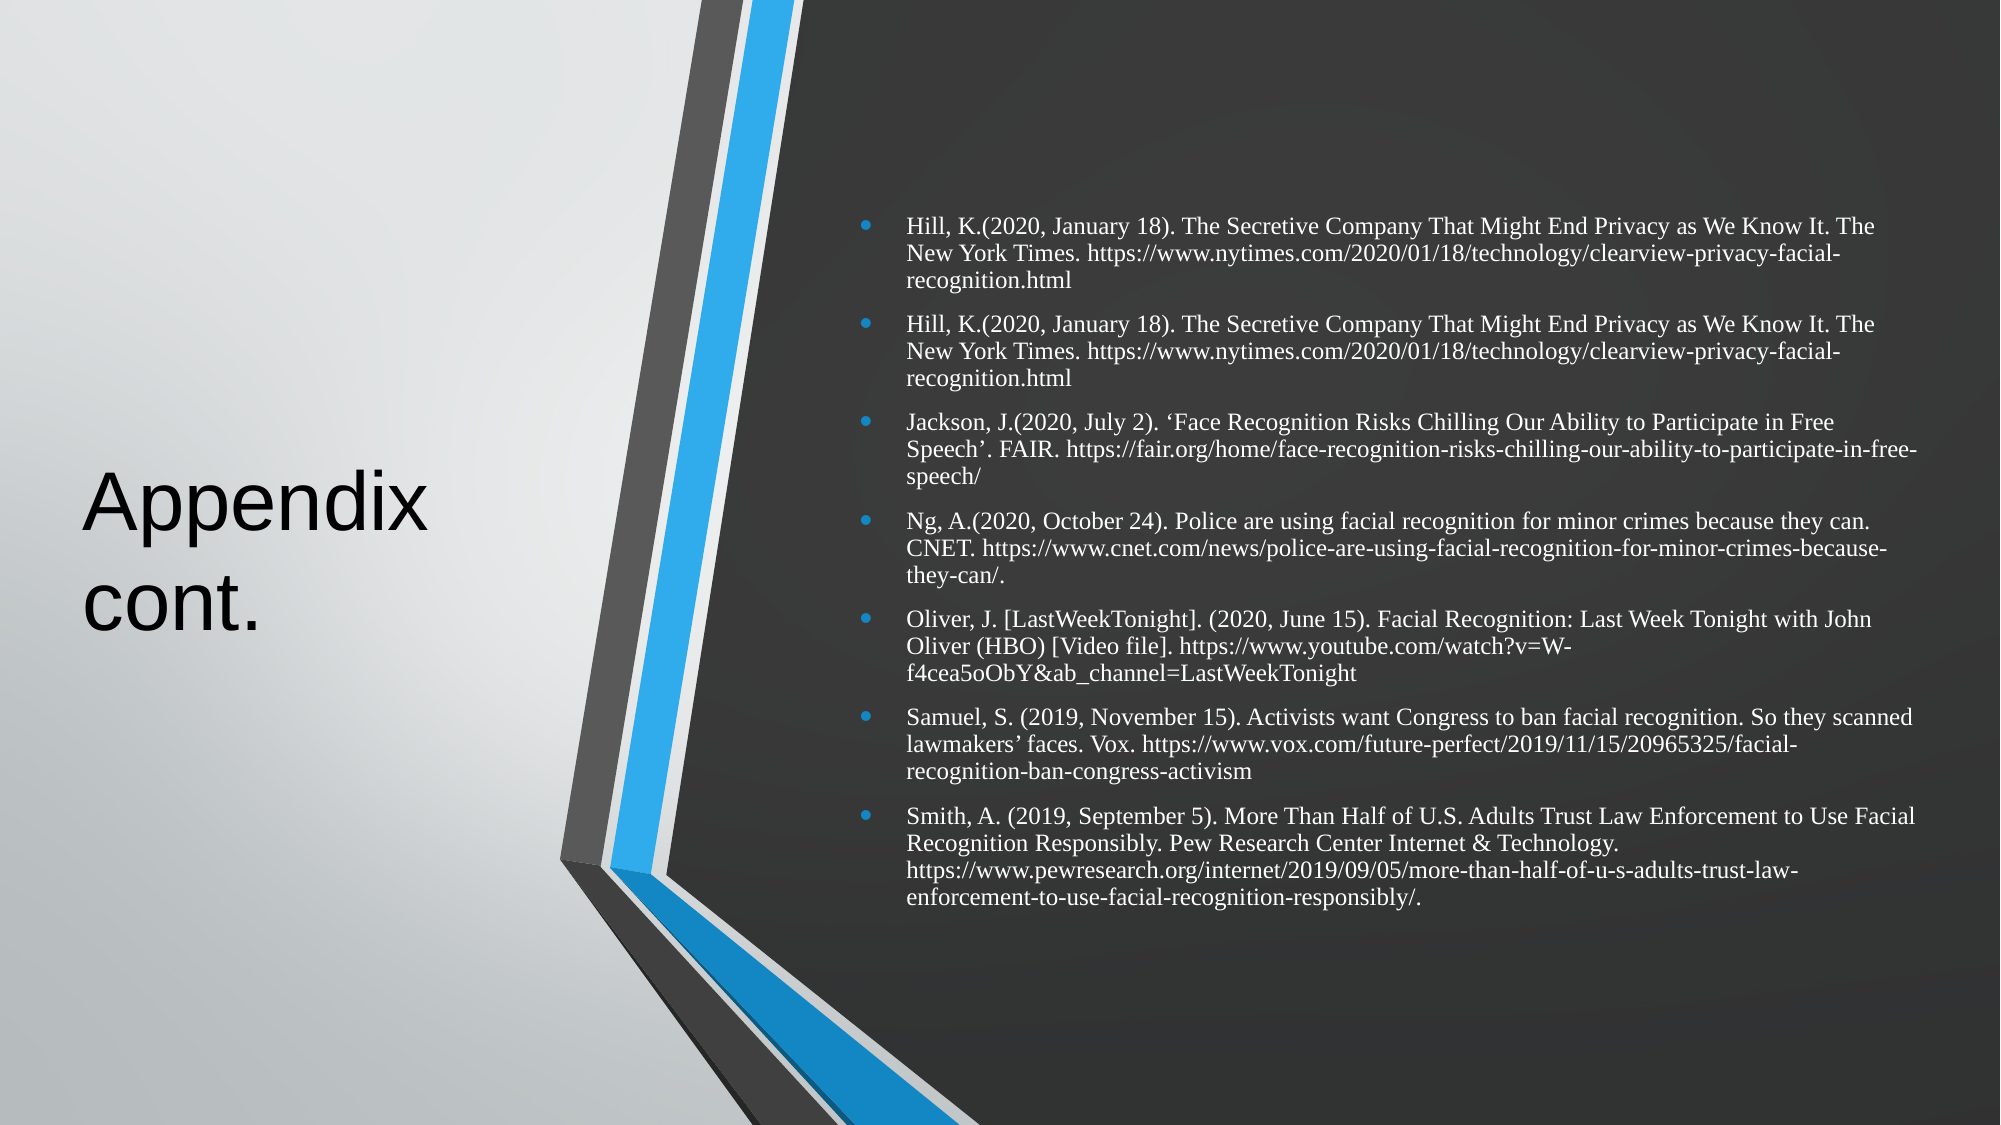

# Appendix cont.
Hill, K.(2020, January 18). The Secretive Company That Might End Privacy as We Know It. The New York Times. https://www.nytimes.com/2020/01/18/technology/clearview-privacy-facial-recognition.html
Hill, K.(2020, January 18). The Secretive Company That Might End Privacy as We Know It. The New York Times. https://www.nytimes.com/2020/01/18/technology/clearview-privacy-facial-recognition.html
Jackson, J.(2020, July 2). ‘Face Recognition Risks Chilling Our Ability to Participate in Free Speech’. FAIR. https://fair.org/home/face-recognition-risks-chilling-our-ability-to-participate-in-free-speech/
Ng, A.(2020, October 24). Police are using facial recognition for minor crimes because they can. CNET. https://www.cnet.com/news/police-are-using-facial-recognition-for-minor-crimes-because-they-can/.
Oliver, J. [LastWeekTonight]. (2020, June 15). Facial Recognition: Last Week Tonight with John Oliver (HBO) [Video file]. https://www.youtube.com/watch?v=W-f4cea5oObY&ab_channel=LastWeekTonight
Samuel, S. (2019, November 15). Activists want Congress to ban facial recognition. So they scanned lawmakers’ faces. Vox. https://www.vox.com/future-perfect/2019/11/15/20965325/facial-	recognition-ban-congress-activism
Smith, A. (2019, September 5). More Than Half of U.S. Adults Trust Law Enforcement to Use Facial Recognition Responsibly. Pew Research Center Internet & Technology. https://www.pewresearch.org/internet/2019/09/05/more-than-half-of-u-s-adults-trust-law-enforcement-to-use-facial-recognition-responsibly/.